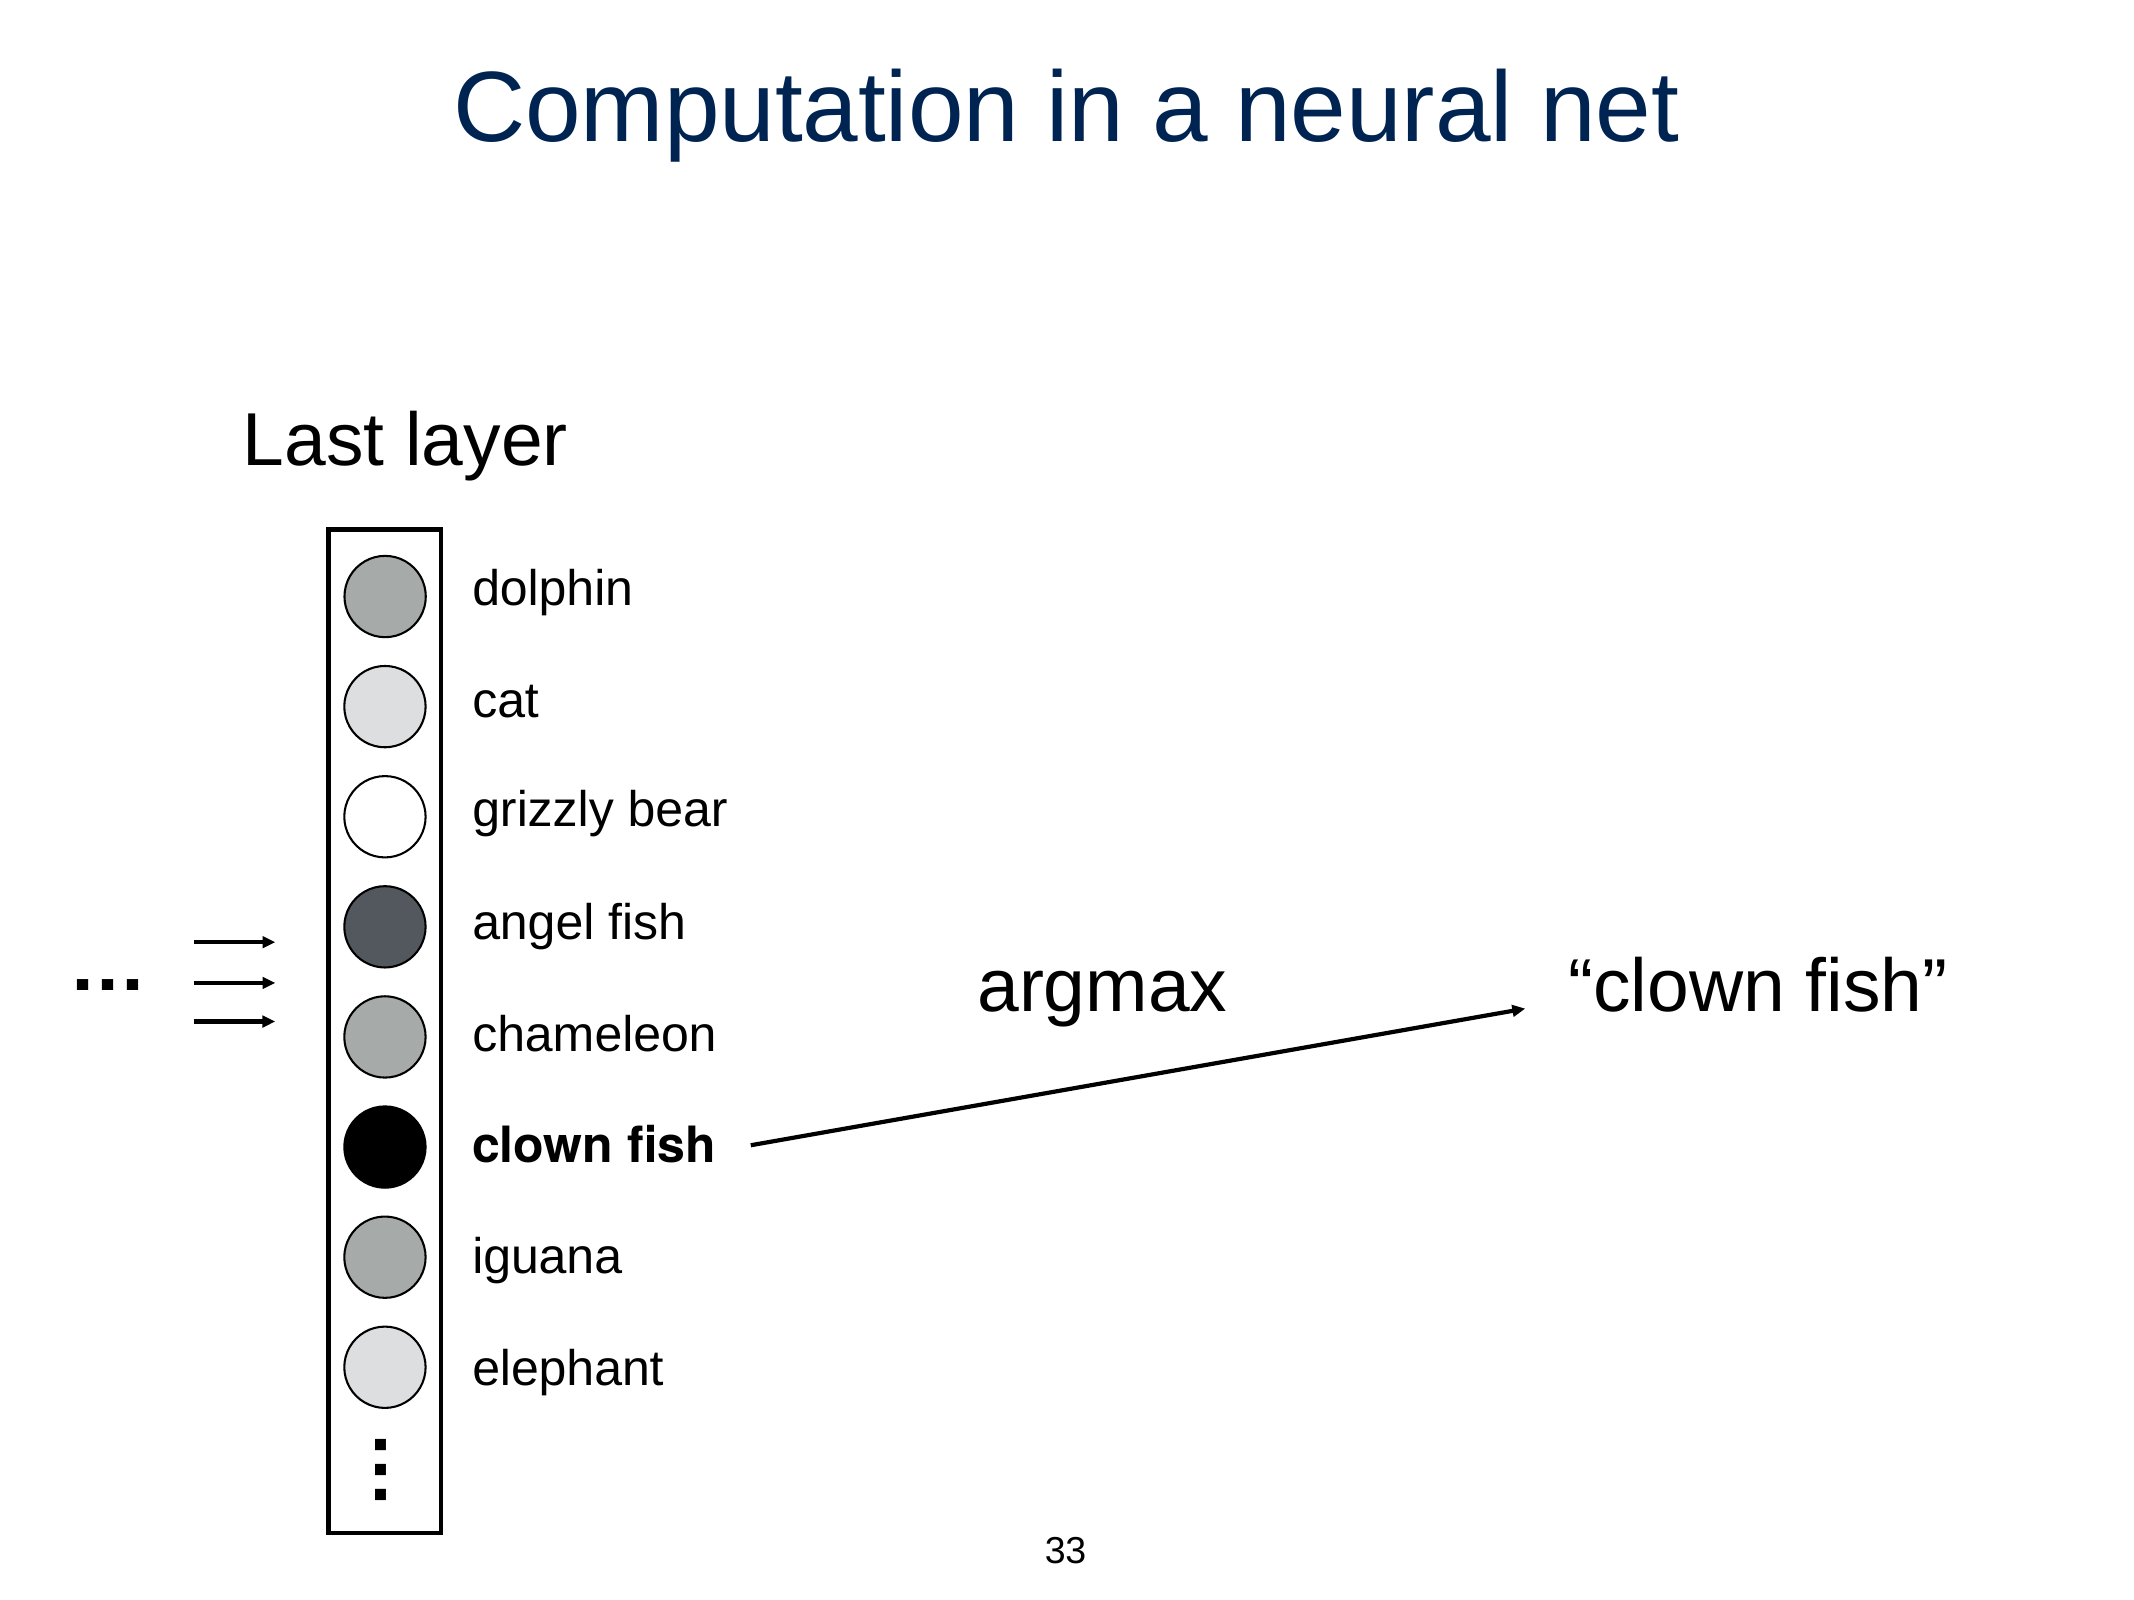

Computation in a neural net
Last layer
dolphin

cat
grizzly bear
angel fish
“clown fish”
argmax

…

chameleon

clown fish
iguana
elephant
…
33